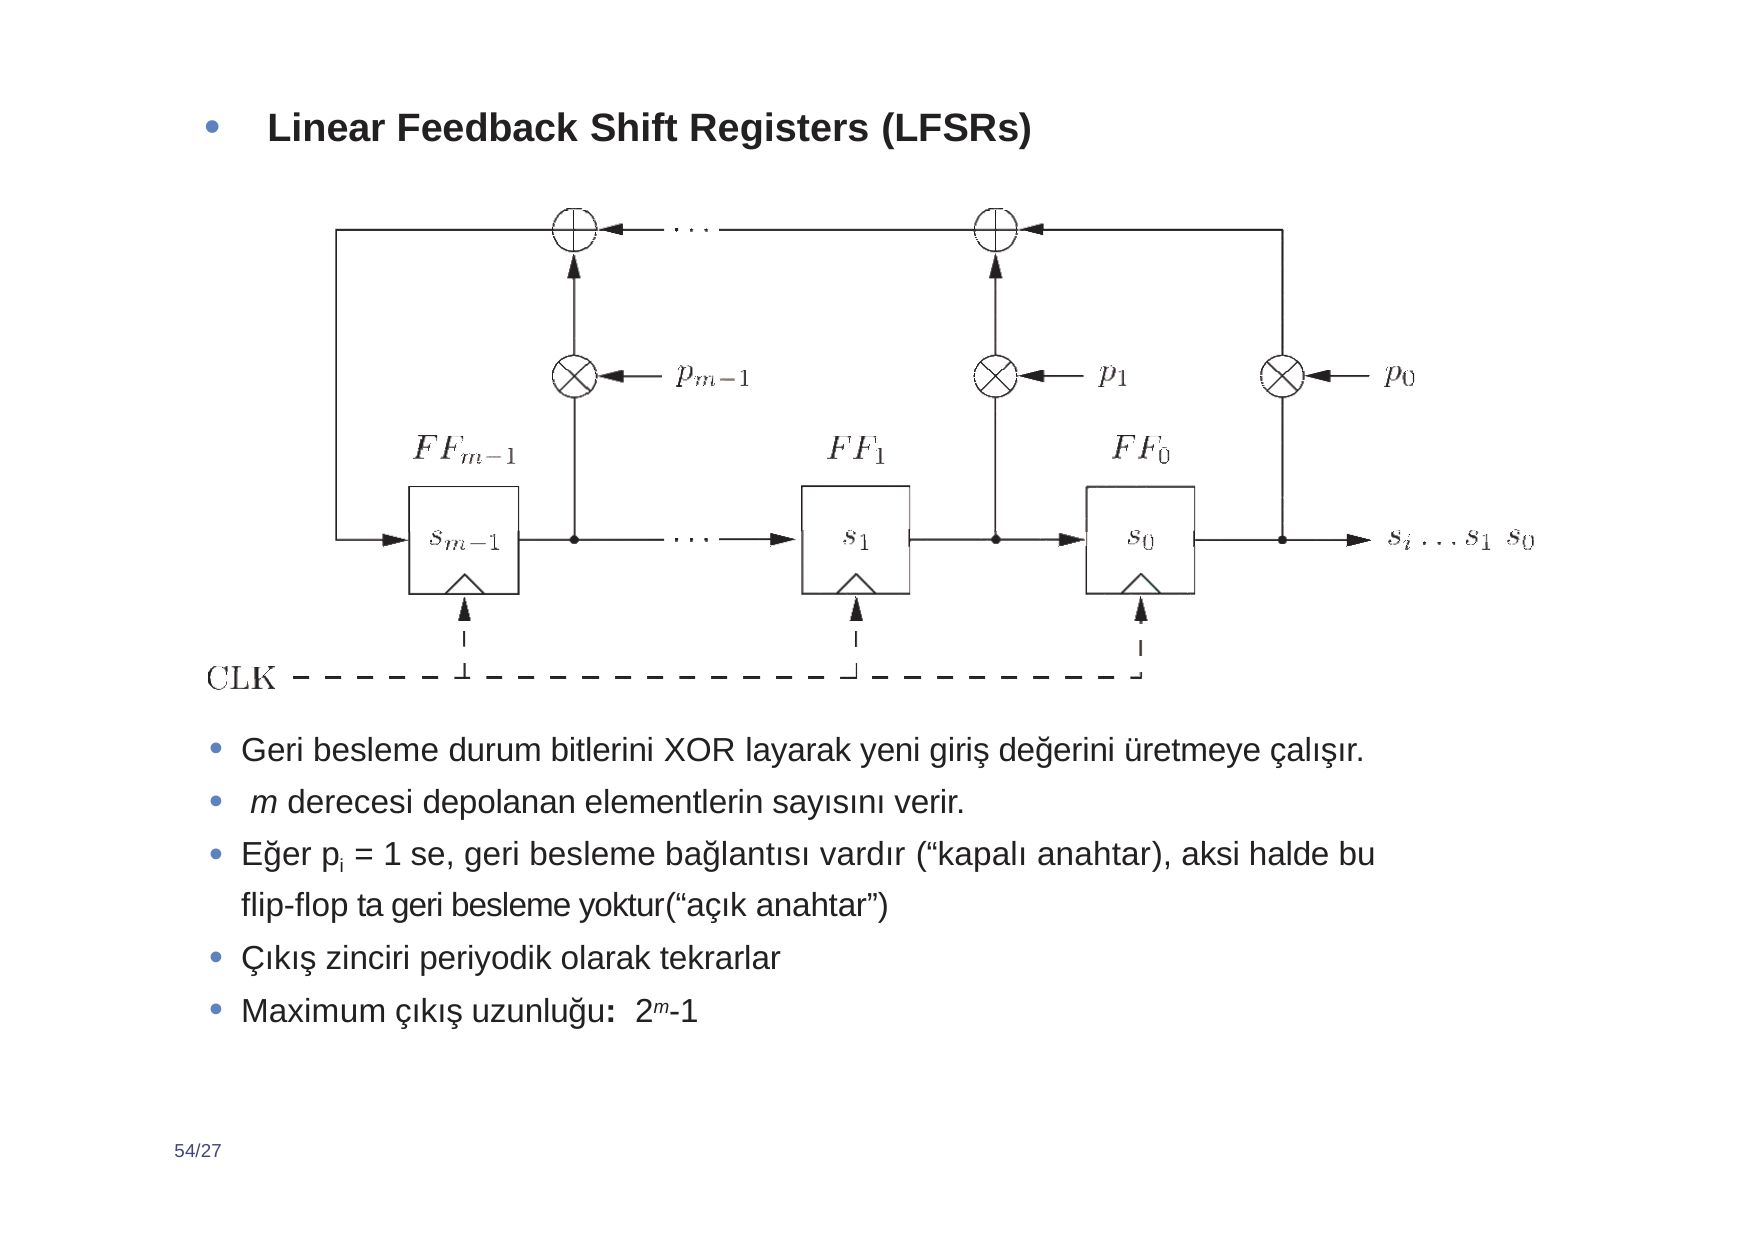

Linear Feedback Shift Registers (LFSRs)

Geri besleme durum bitlerini XOR layarak yeni giriş değerini üretmeye çalışır.

 m derecesi depolanan elementlerin sayısını verir.
Eğer pi  = 1 se, geri besleme bağlantısı vardır (“kapalı anahtar), aksi halde bu flip-flop ta geri besleme yoktur(“açık anahtar”)

Çıkış zinciri periyodik olarak tekrarlar

Maximum çıkış uzunluğu:  2m-1
54/27